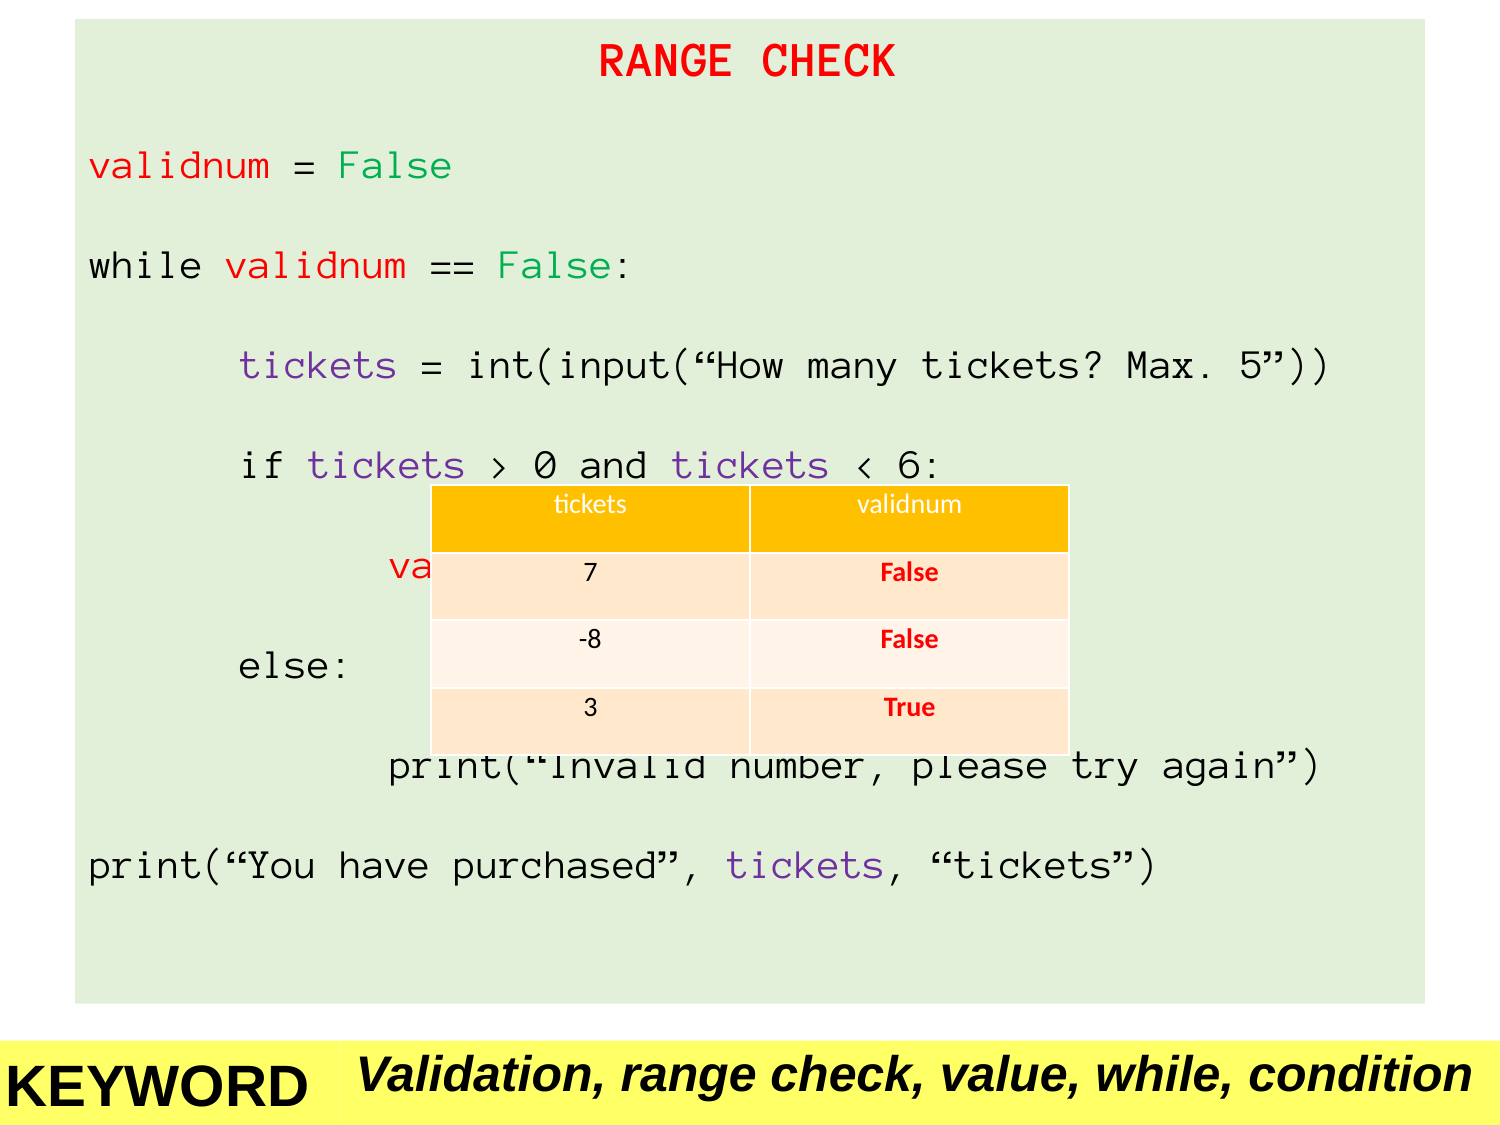

RANGE CHECK
validnum = False
while validnum == False:
	tickets = int(input(“How many tickets? Max. 5”))
	if tickets > 0 and tickets < 6:
		validnum = True
	else:
		print(“Invalid number, please try again”)
print(“You have purchased”, tickets, “tickets”)
| tickets | validnum |
| --- | --- |
| 7 |  |
| -8 |  |
| 3 |  |
| tickets | validnum |
| --- | --- |
| 7 | False |
| -8 | False |
| 3 | True |
Validation, range check, value, while, condition